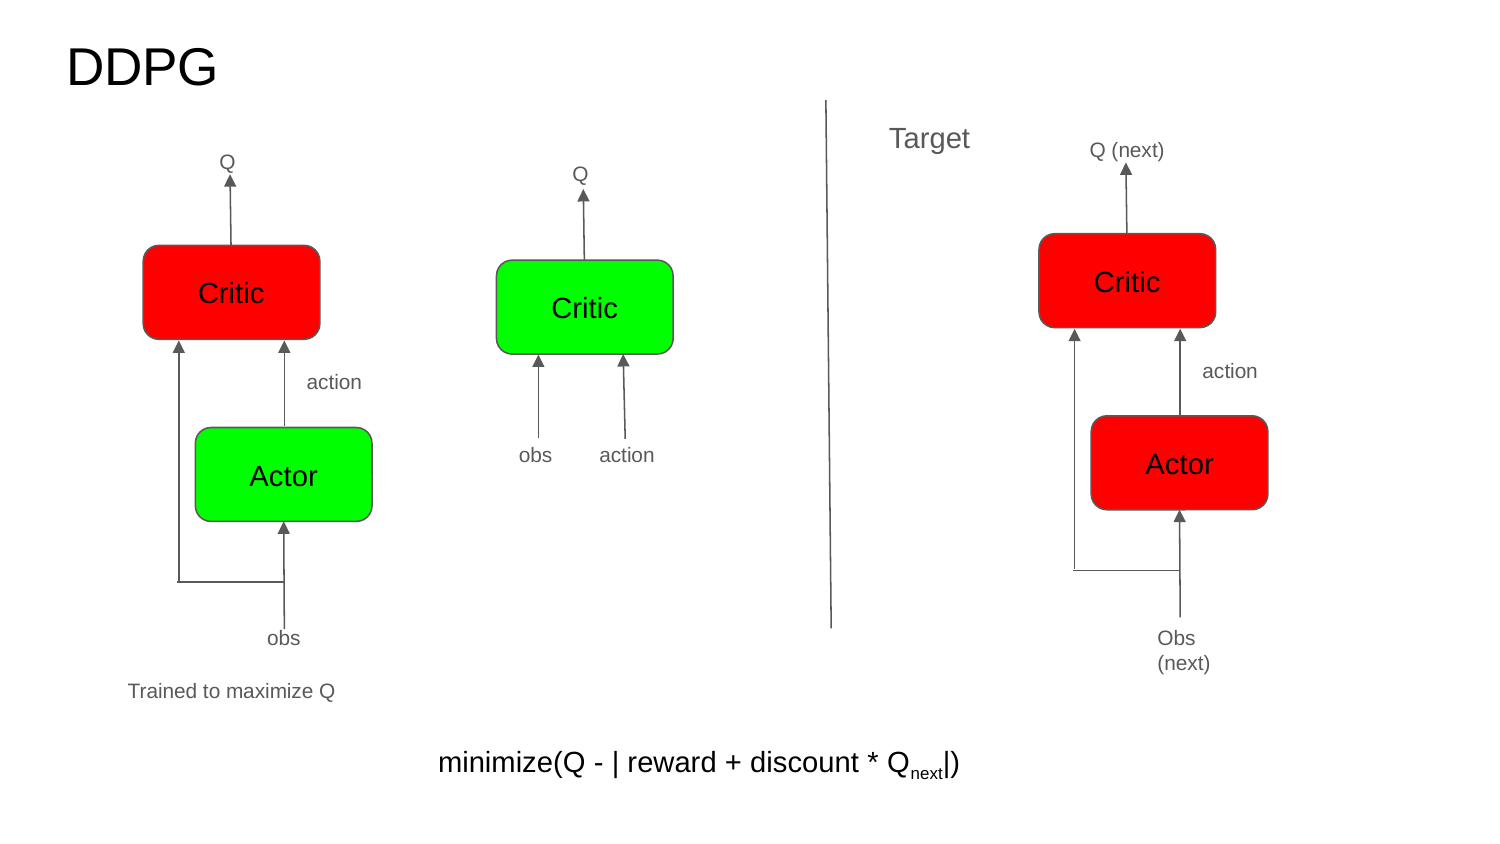

# DDPG
Target
Q (next)
Q
Q
Critic
Critic
Critic
action
action
Actor
action
Actor
obs
obs
Obs (next)
Trained to maximize Q
minimize(Q - | reward + discount * Qnext|)